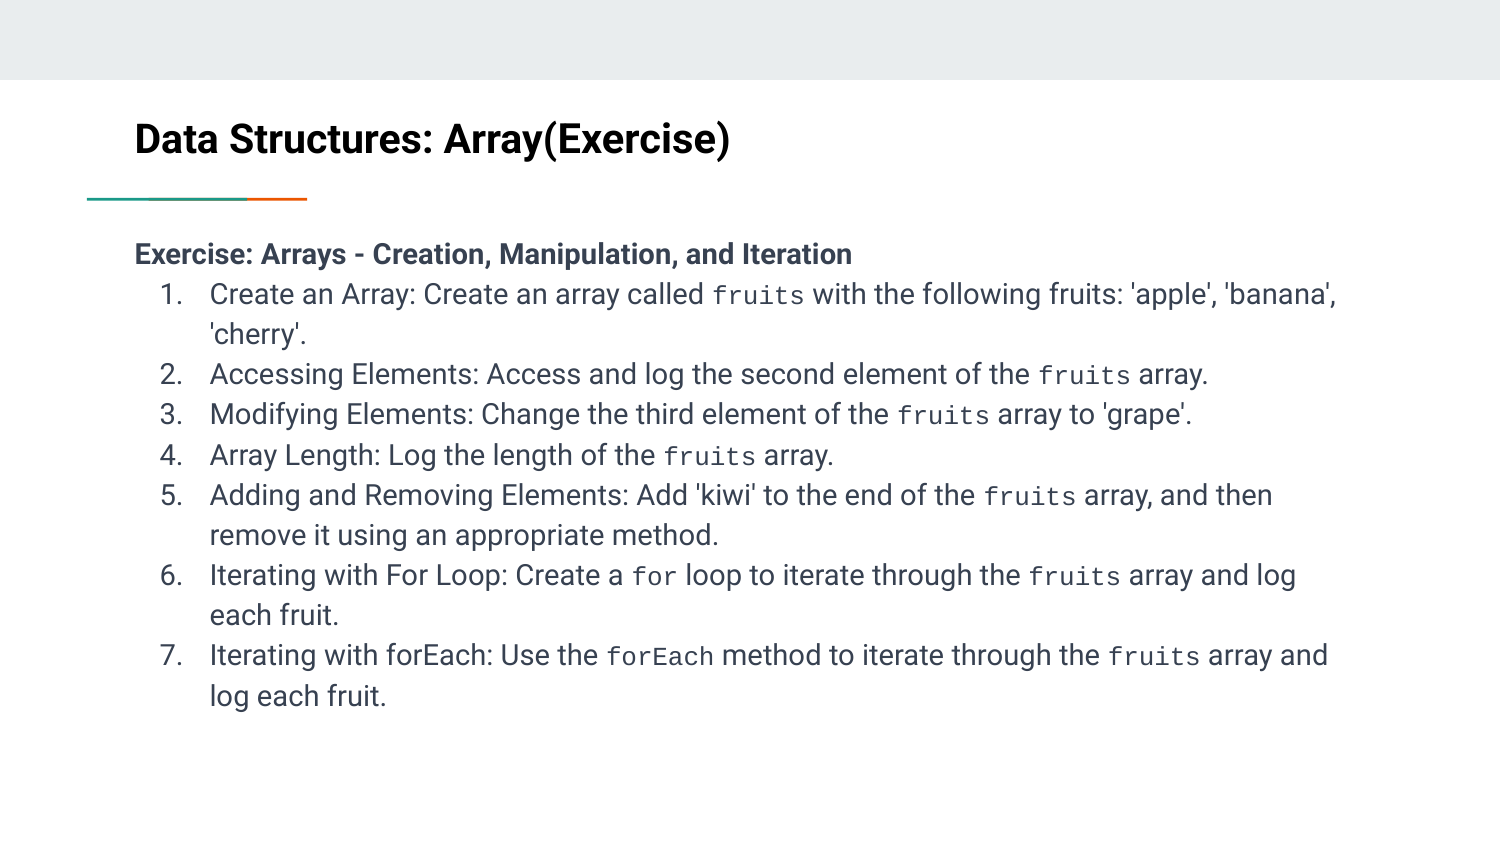

# Data Structures: Array(Exercise)
Exercise: Arrays - Creation, Manipulation, and Iteration
Create an Array: Create an array called fruits with the following fruits: 'apple', 'banana', 'cherry'.
Accessing Elements: Access and log the second element of the fruits array.
Modifying Elements: Change the third element of the fruits array to 'grape'.
Array Length: Log the length of the fruits array.
Adding and Removing Elements: Add 'kiwi' to the end of the fruits array, and then remove it using an appropriate method.
Iterating with For Loop: Create a for loop to iterate through the fruits array and log each fruit.
Iterating with forEach: Use the forEach method to iterate through the fruits array and log each fruit.